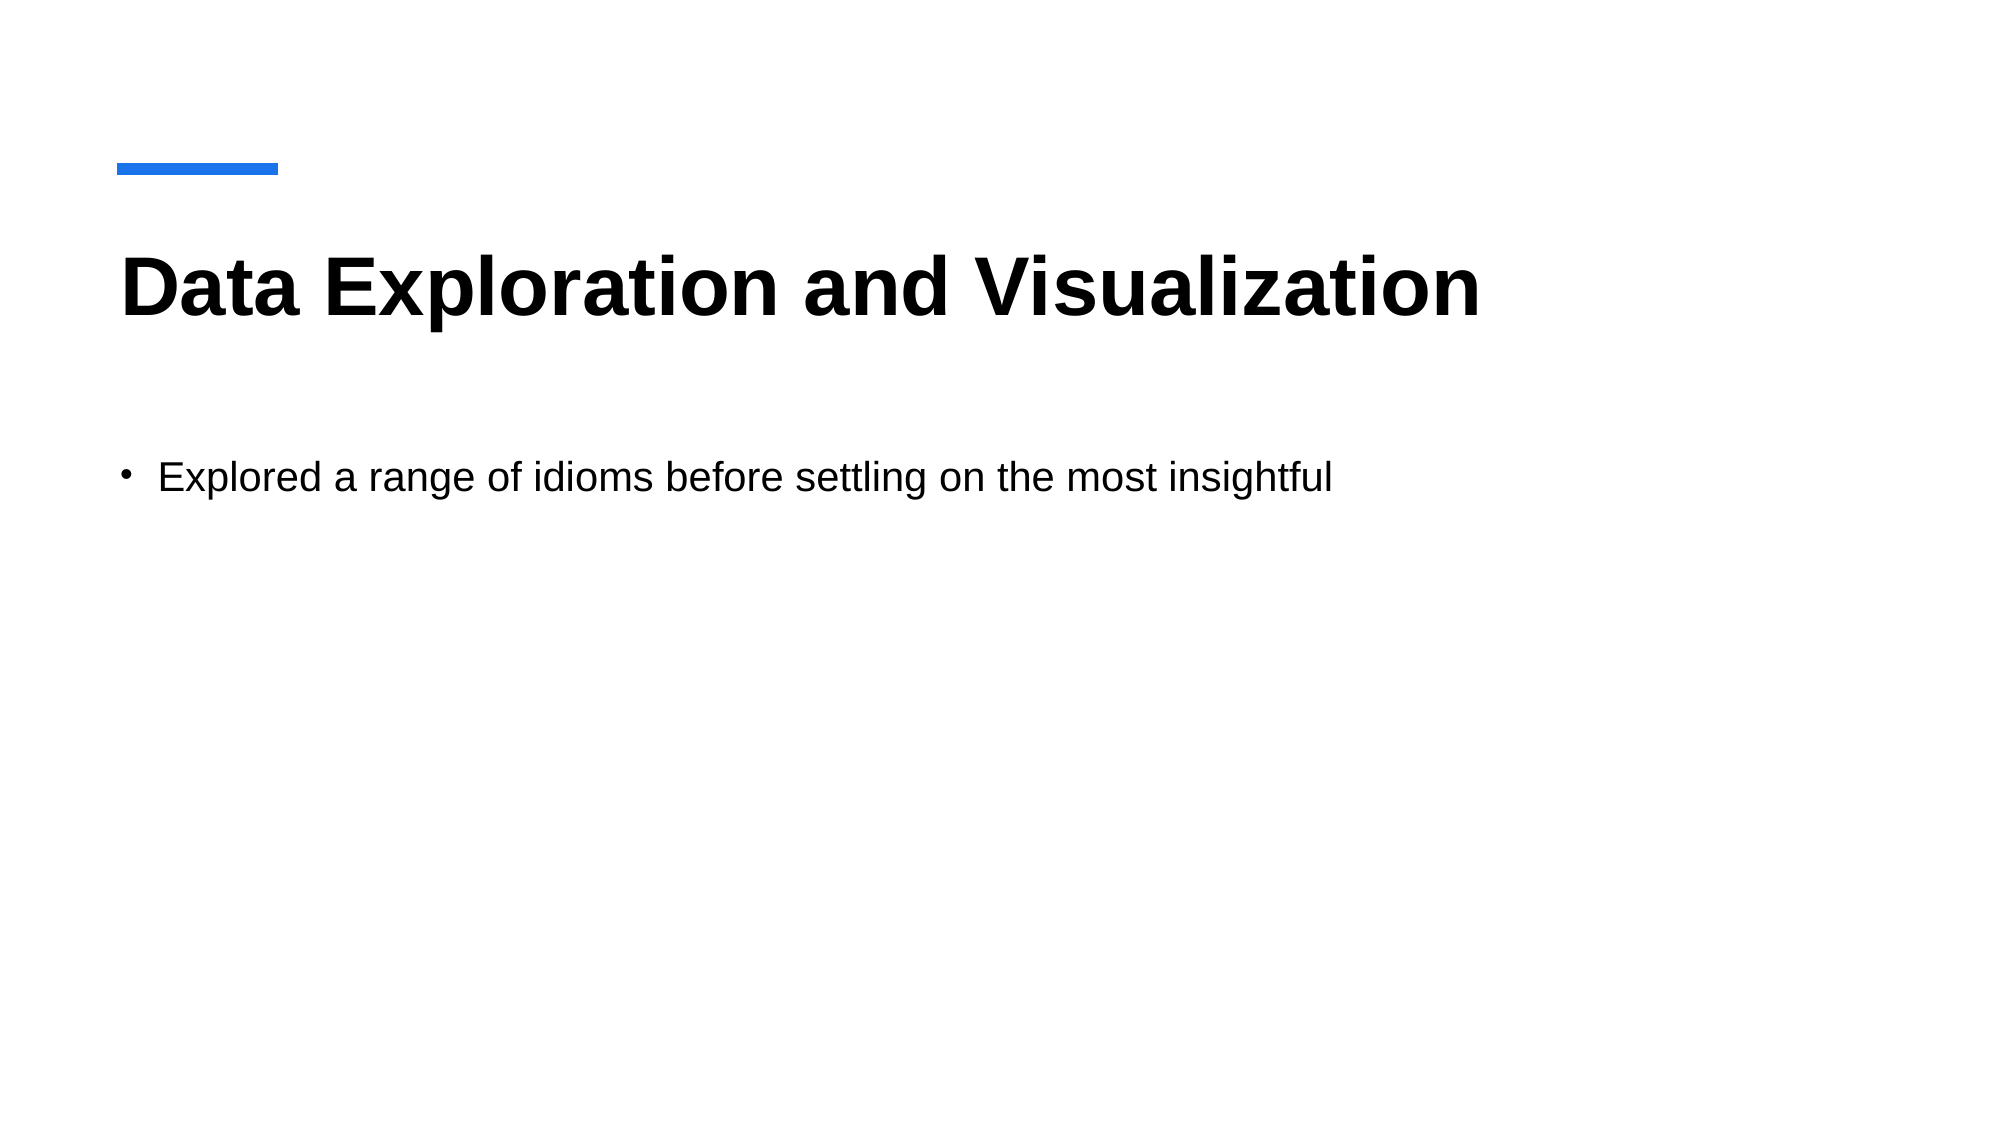

# Data Exploration and Visualization
Explored a range of idioms before settling on the most insightful